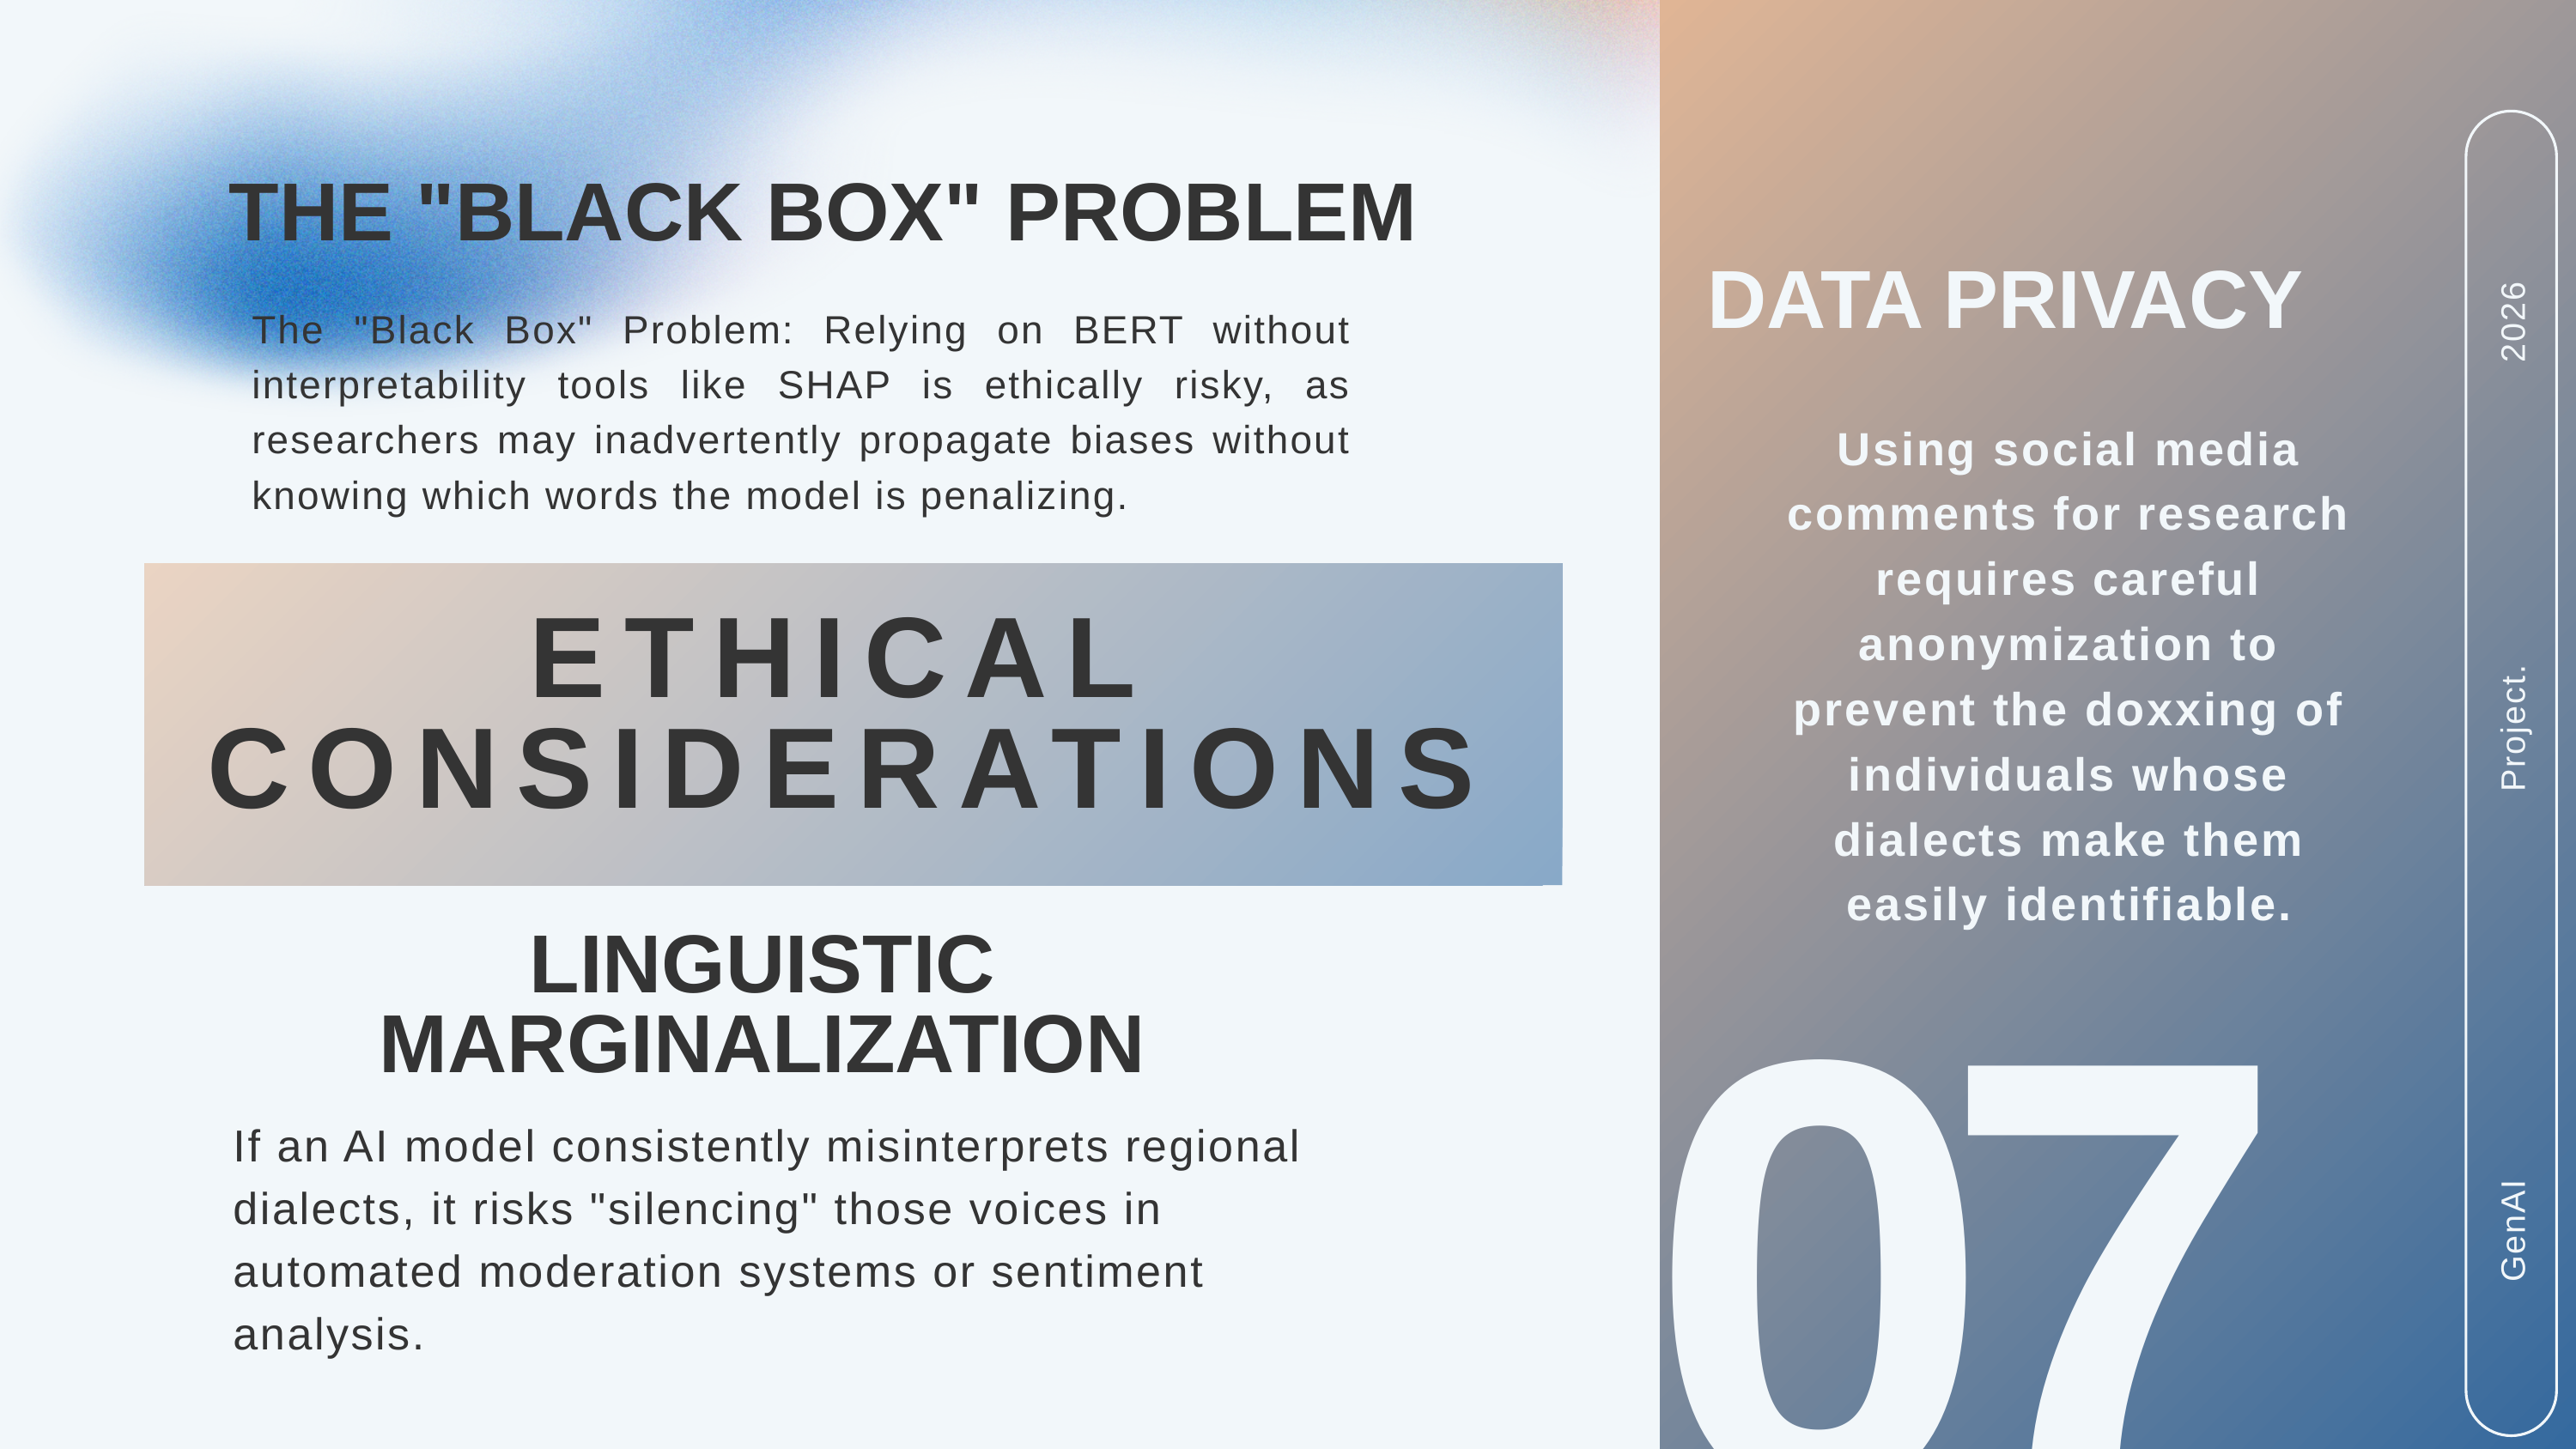

2026
Project.
GenAI
THE "BLACK BOX" PROBLEM
DATA PRIVACY
The "Black Box" Problem: Relying on BERT without interpretability tools like SHAP is ethically risky, as researchers may inadvertently propagate biases without knowing which words the model is penalizing.
Using social media comments for research requires careful anonymization to prevent the doxxing of individuals whose dialects make them easily identifiable.

ETHICAL CONSIDERATIONS
LINGUISTIC MARGINALIZATION
07
If an AI model consistently misinterprets regional dialects, it risks "silencing" those voices in automated moderation systems or sentiment analysis.